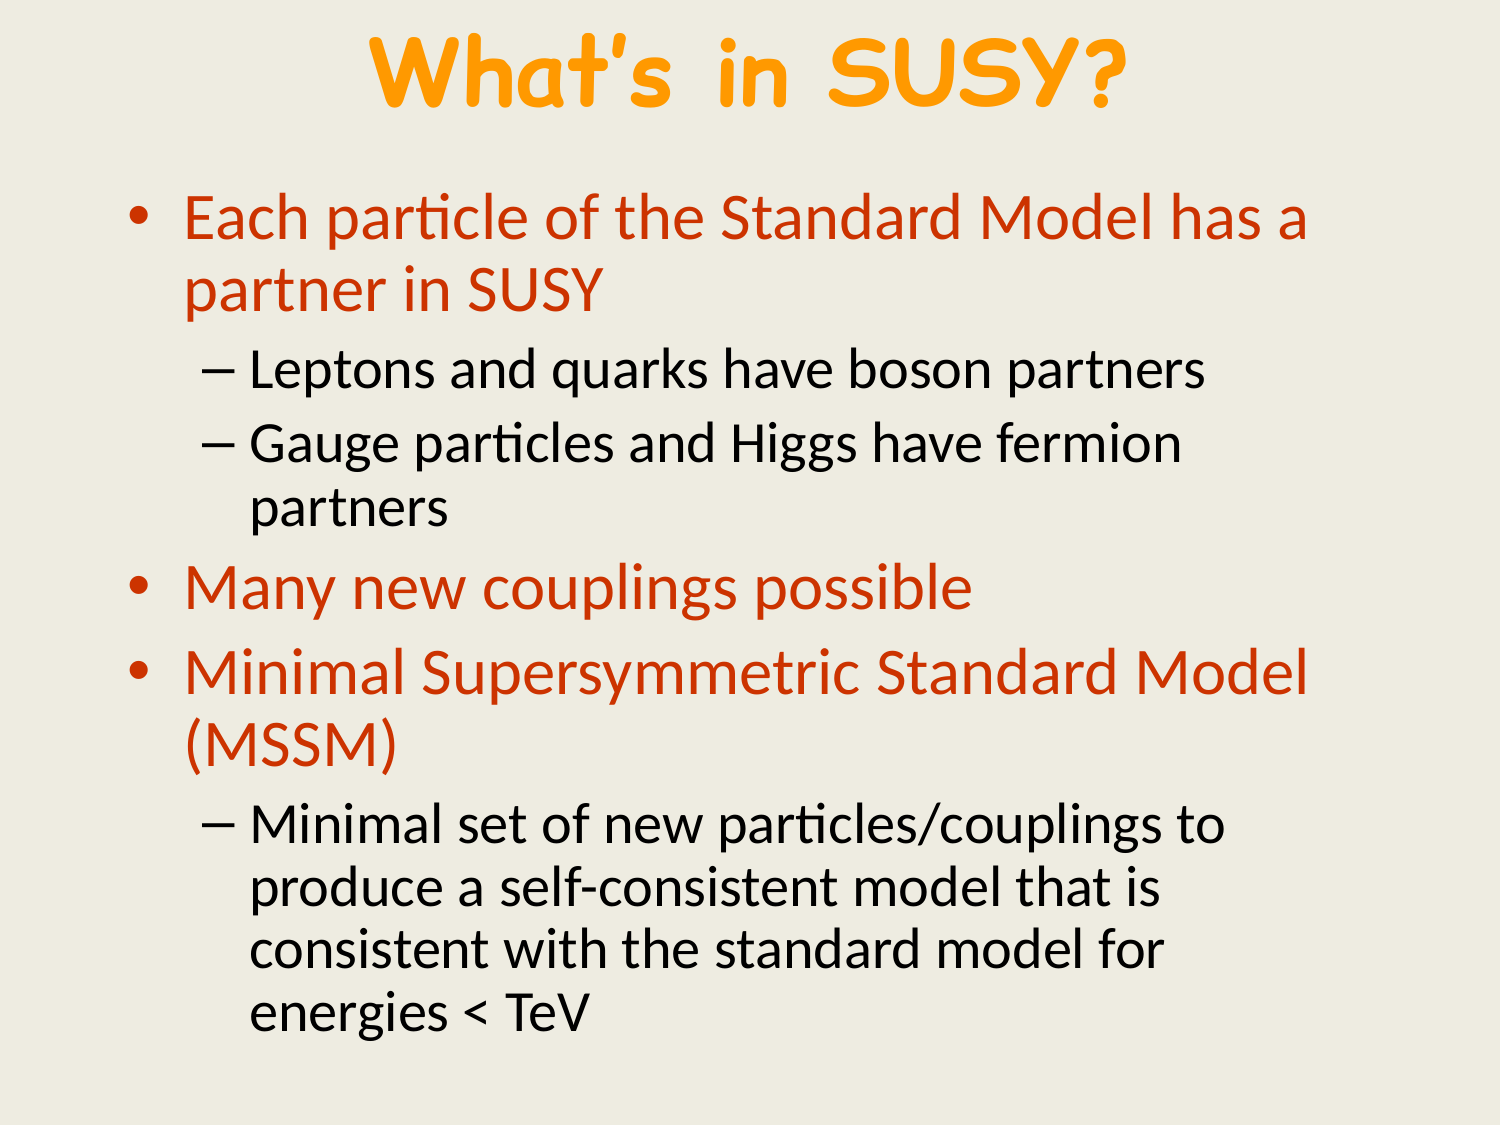

# What’s in SUSY?
Each particle of the Standard Model has a partner in SUSY
Leptons and quarks have boson partners
Gauge particles and Higgs have fermion partners
Many new couplings possible
Minimal Supersymmetric Standard Model (MSSM)
Minimal set of new particles/couplings to produce a self-consistent model that is consistent with the standard model for energies < TeV